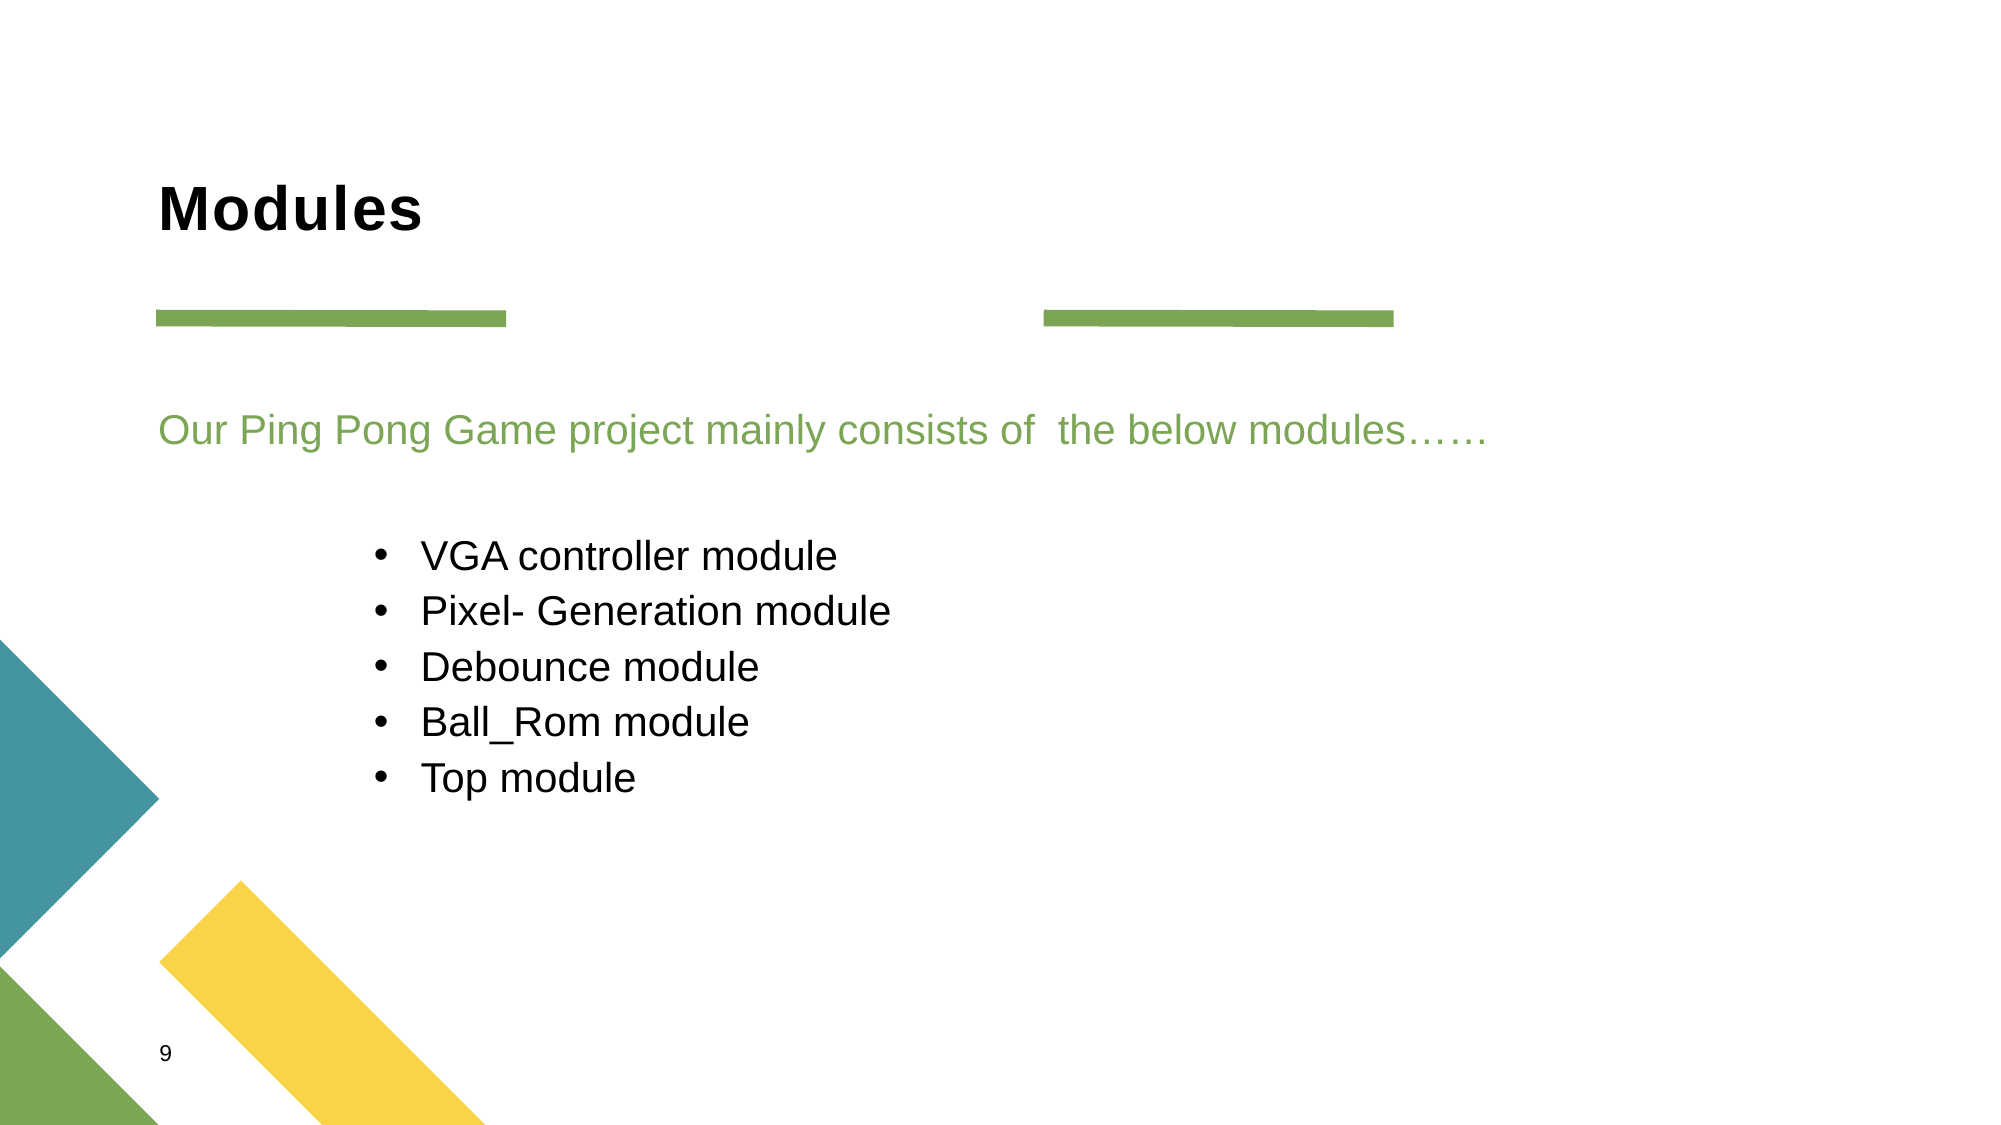

# Modules
Our Ping Pong Game project mainly consists of  the below modules……

VGA controller module
Pixel- Generation module
Debounce module
Ball_Rom module
Top module

9